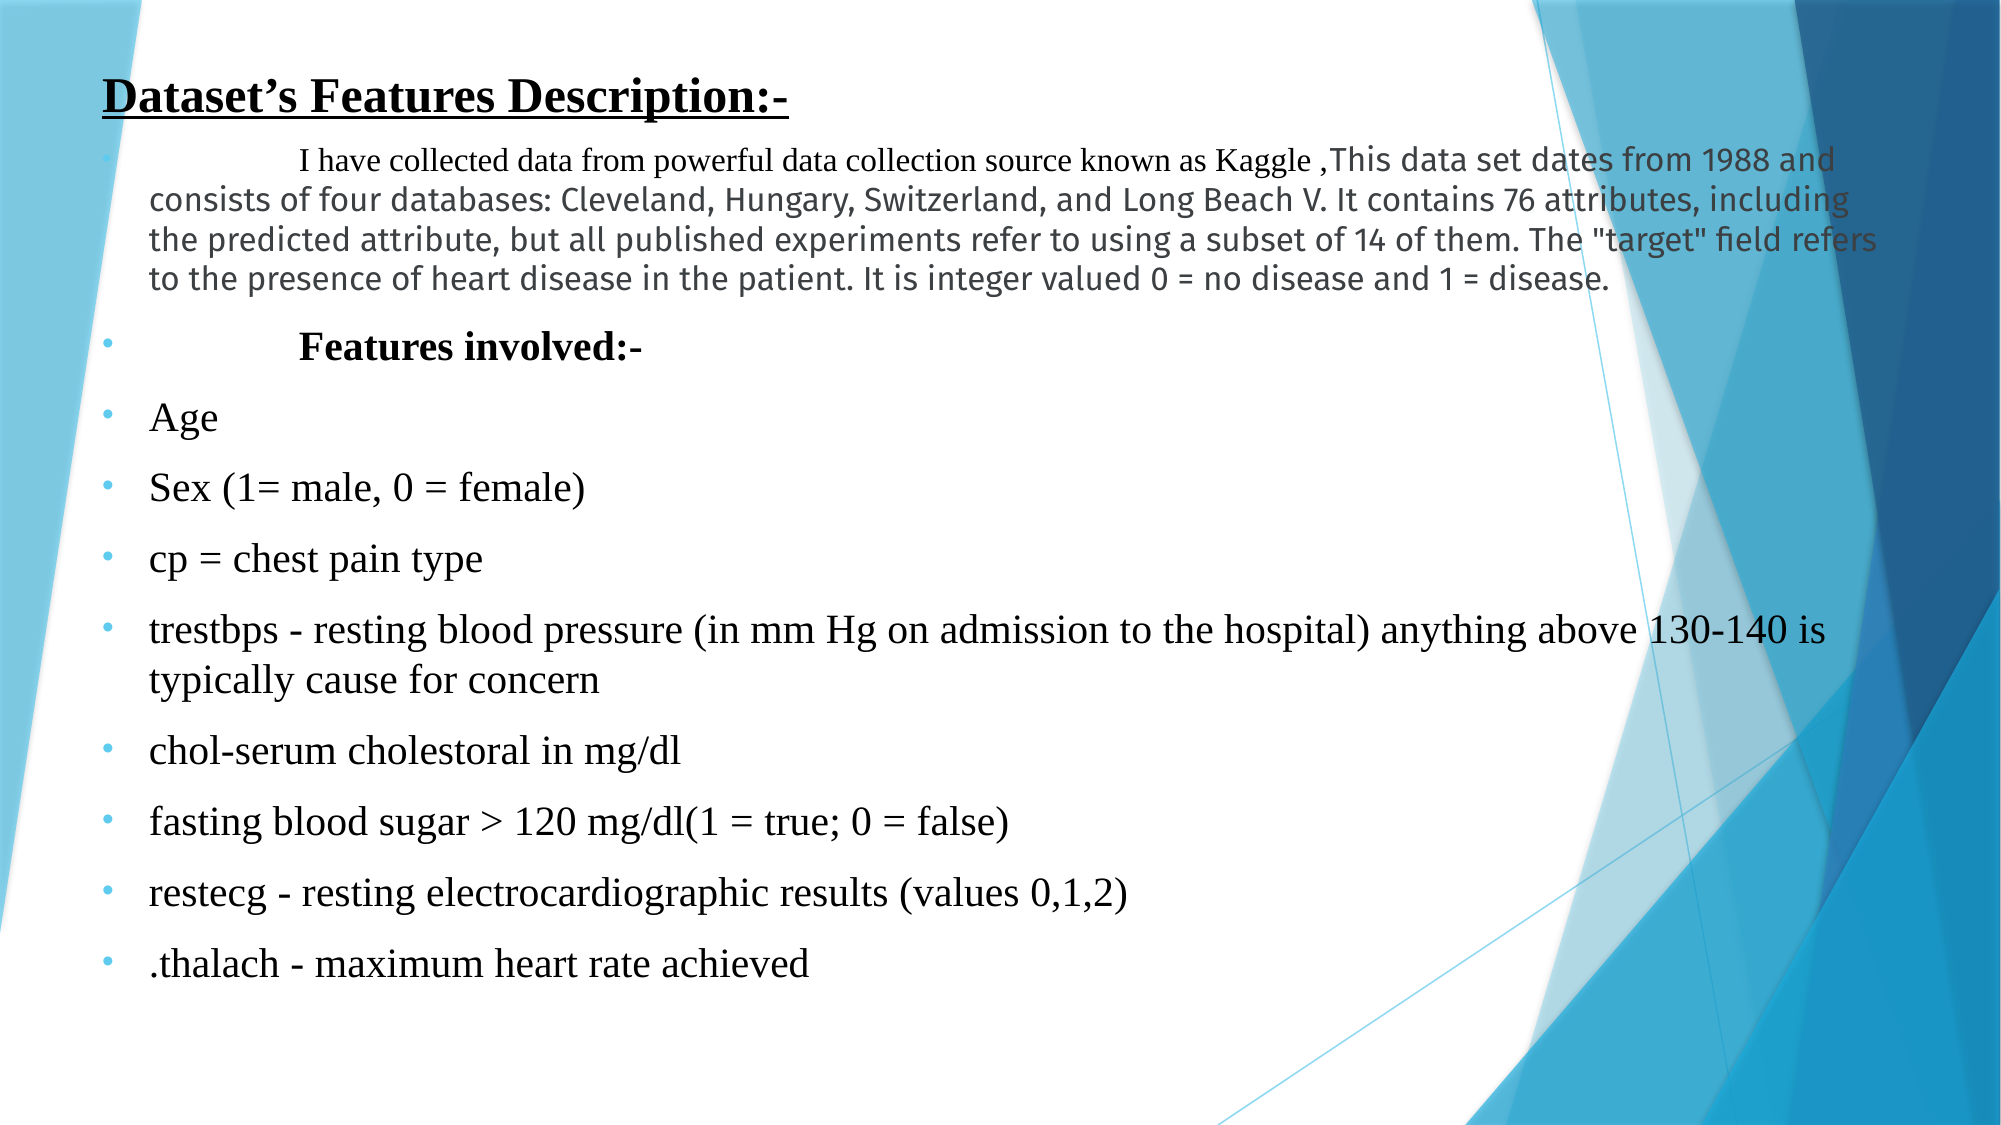

# Dataset’s Features Description:-
	I have collected data from powerful data collection source known as Kaggle ,This data set dates from 1988 and consists of four databases: Cleveland, Hungary, Switzerland, and Long Beach V. It contains 76 attributes, including the predicted attribute, but all published experiments refer to using a subset of 14 of them. The "target" field refers to the presence of heart disease in the patient. It is integer valued 0 = no disease and 1 = disease.
	Features involved:-
Age
Sex (1= male, 0 = female)
cp = chest pain type
trestbps - resting blood pressure (in mm Hg on admission to the hospital) anything above 130-140 is typically cause for concern
chol-serum cholestoral in mg/dl
fasting blood sugar > 120 mg/dl(1 = true; 0 = false)
restecg - resting electrocardiographic results (values 0,1,2)
.thalach - maximum heart rate achieved